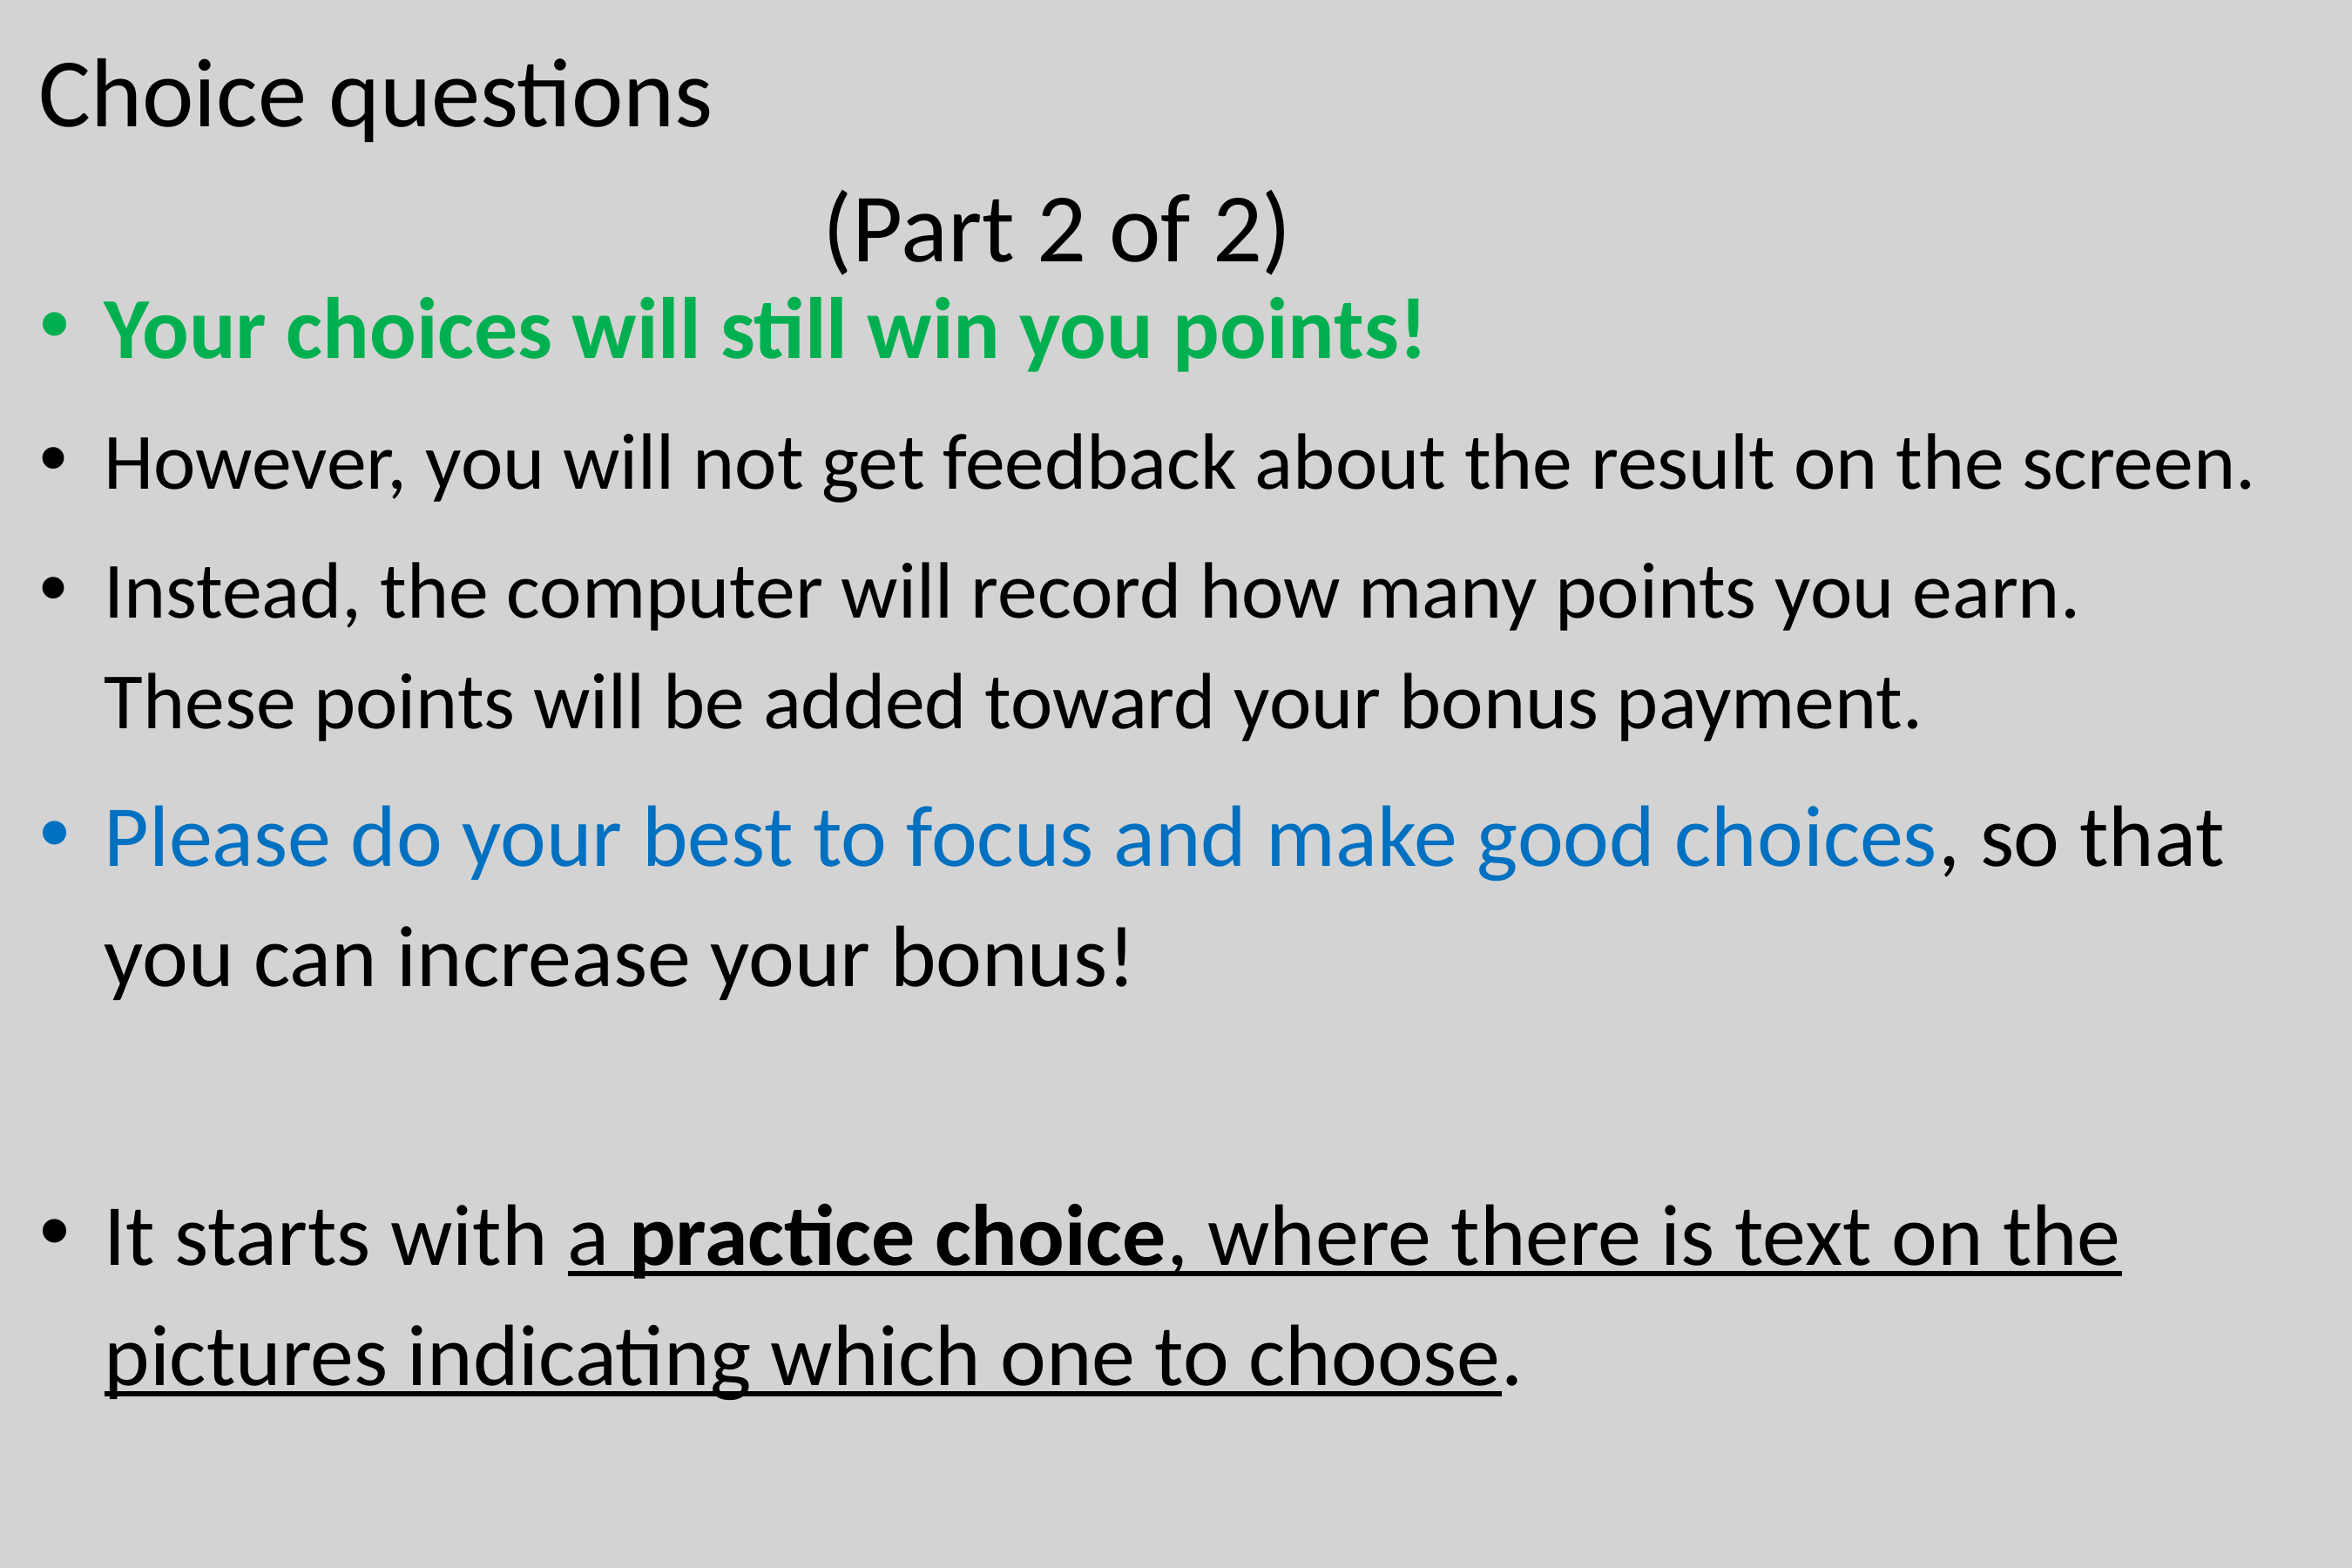

Choice questions																			(Part 2 of 2)
Your choices will still win you points!
However, you will not get feedback about the result on the screen.
Instead, the computer will record how many points you earn. These points will be added toward your bonus payment.
Please do your best to focus and make good choices, so that you can increase your bonus!

It starts with a practice choice, where there is text on the pictures indicating which one to choose.